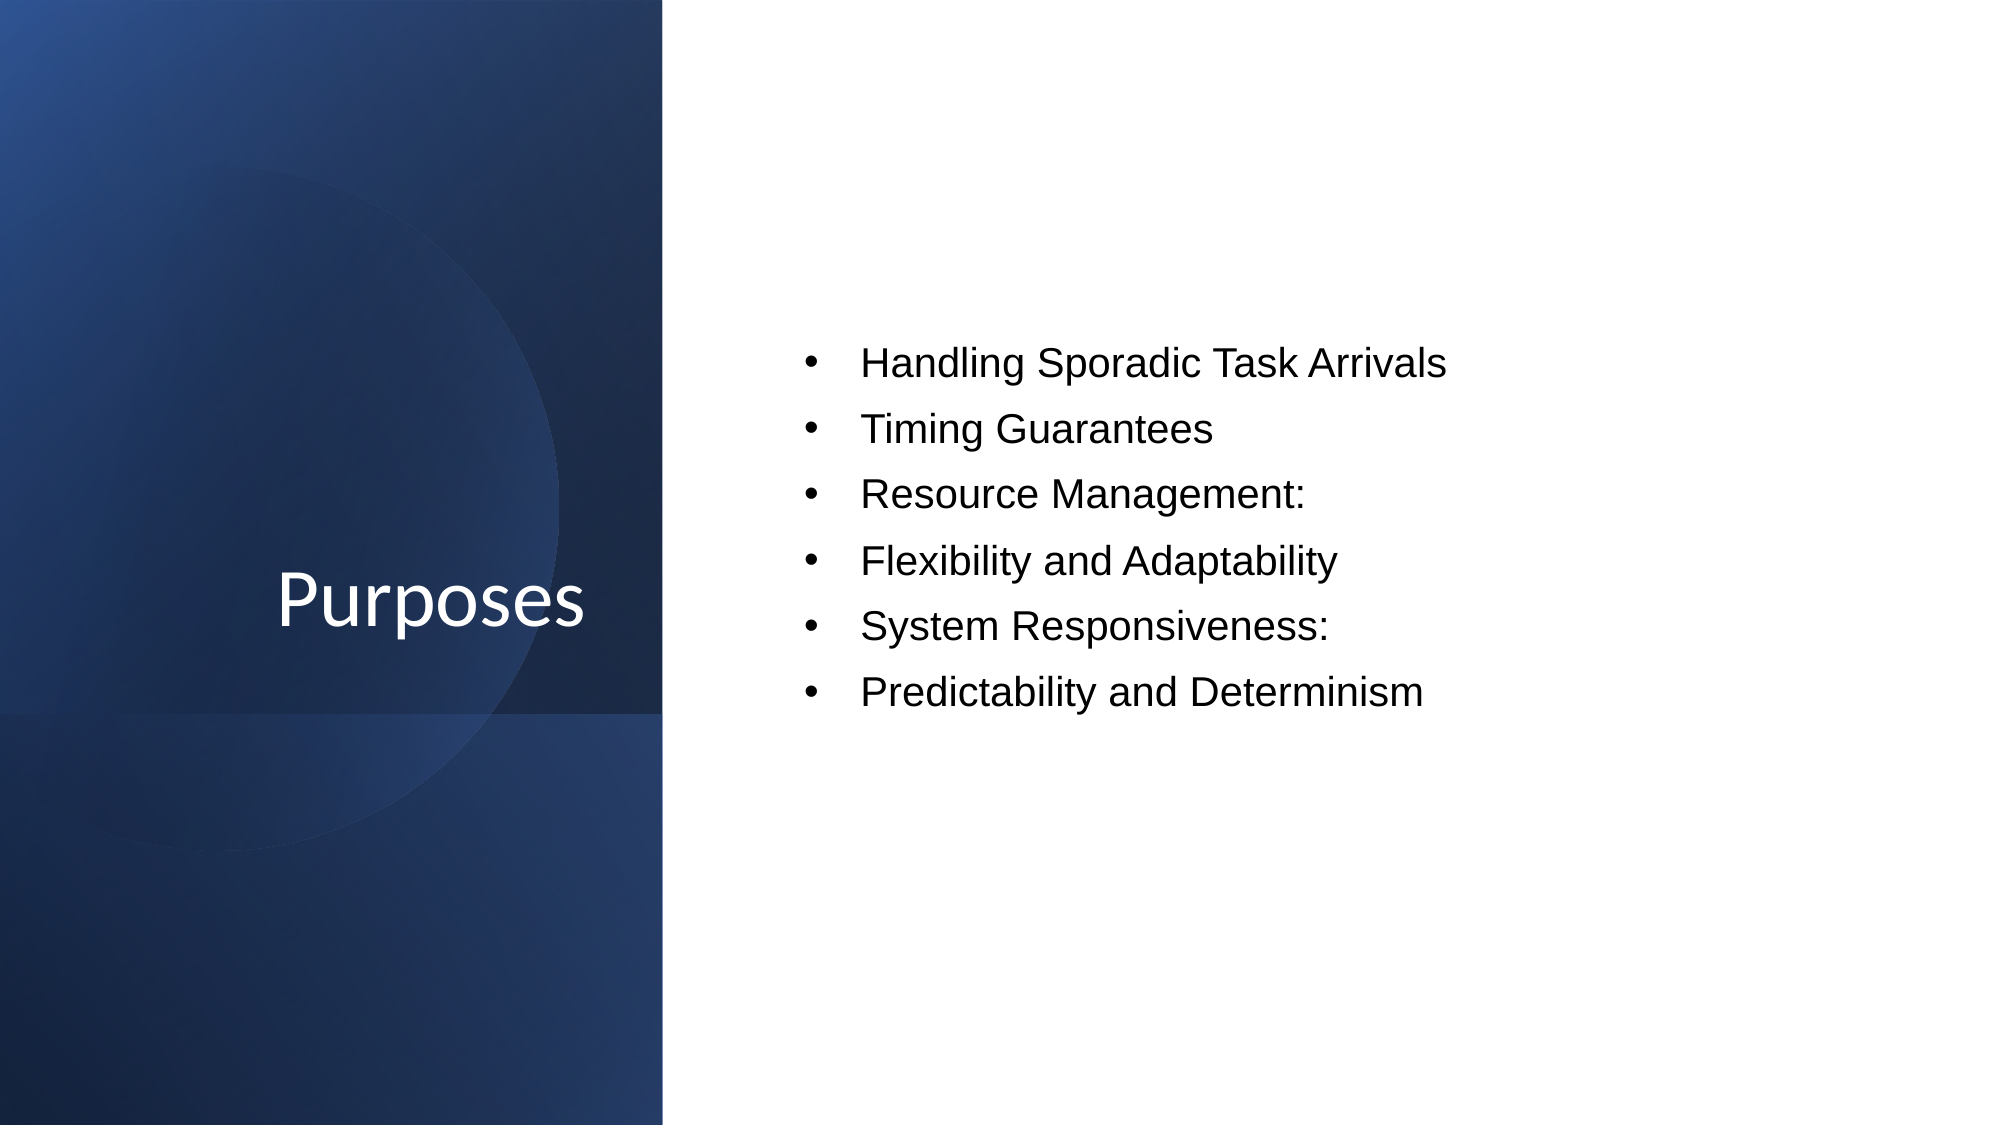

# Purposes
Handling Sporadic Task Arrivals
Timing Guarantees
Resource Management:
Flexibility and Adaptability
System Responsiveness:
Predictability and Determinism